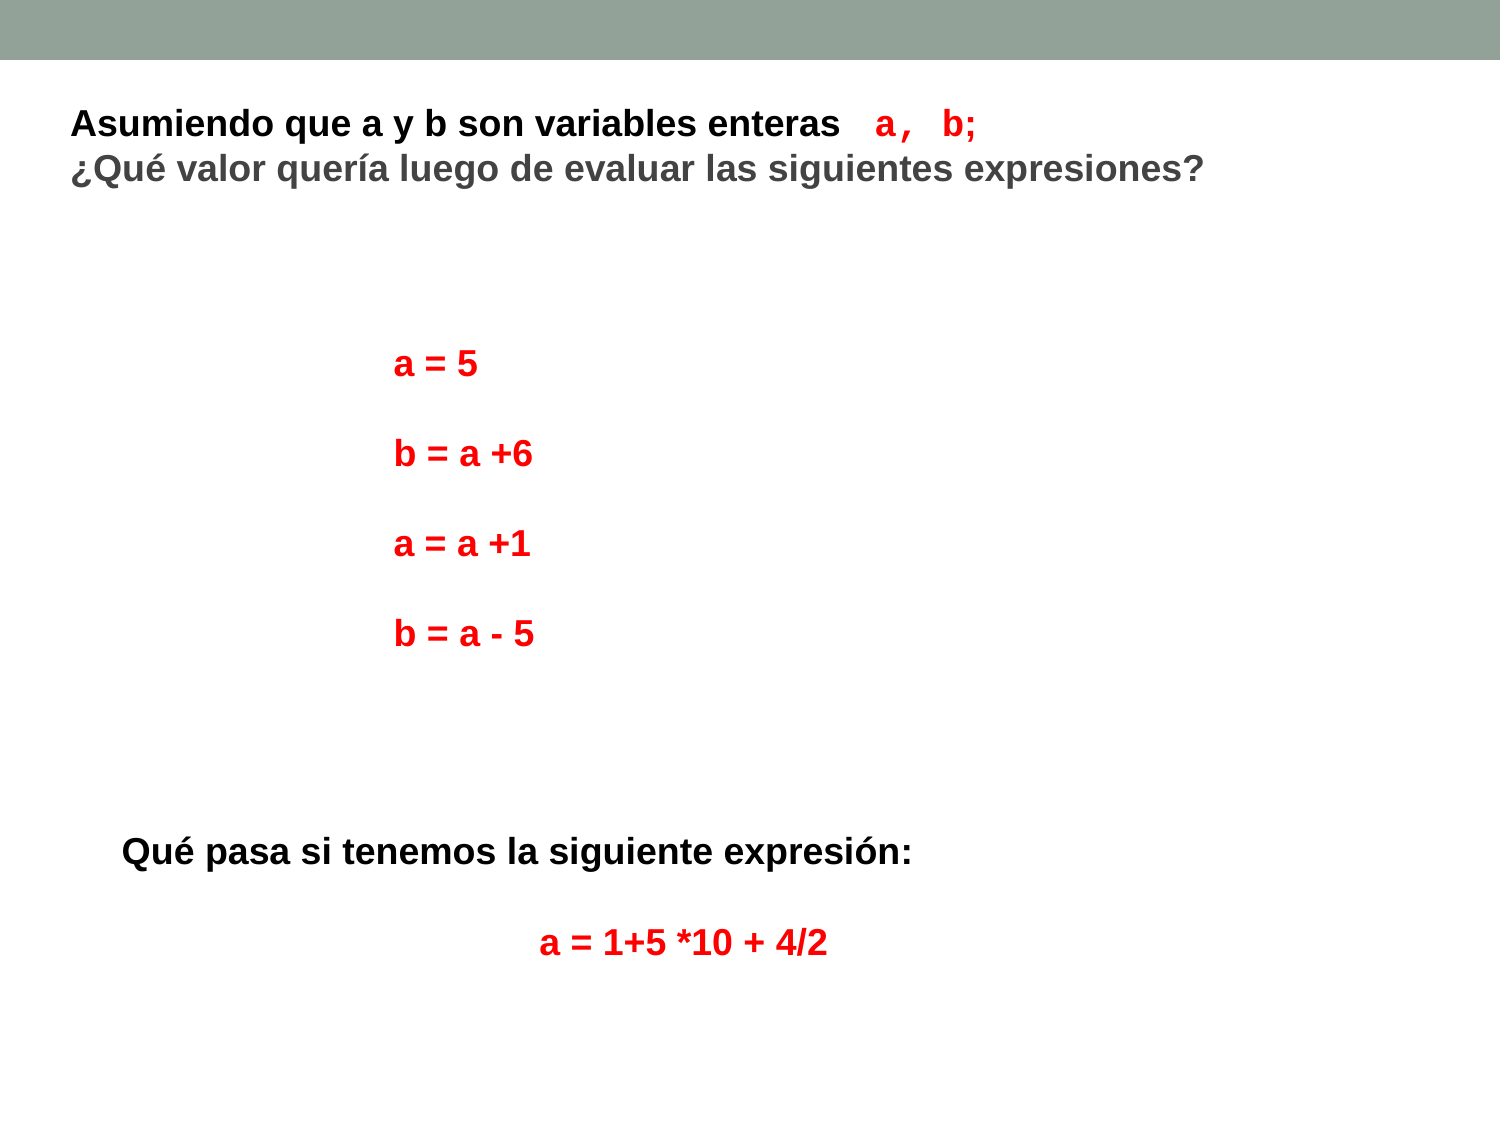

Asumiendo que a y b son variables enteras  a, b;
¿Qué valor quería luego de evaluar las siguientes expresiones?

a = 5

b = a +6

a = a +1

b = a - 5

Qué pasa si tenemos la siguiente expresión:
a = 1+5 *10 + 4/2